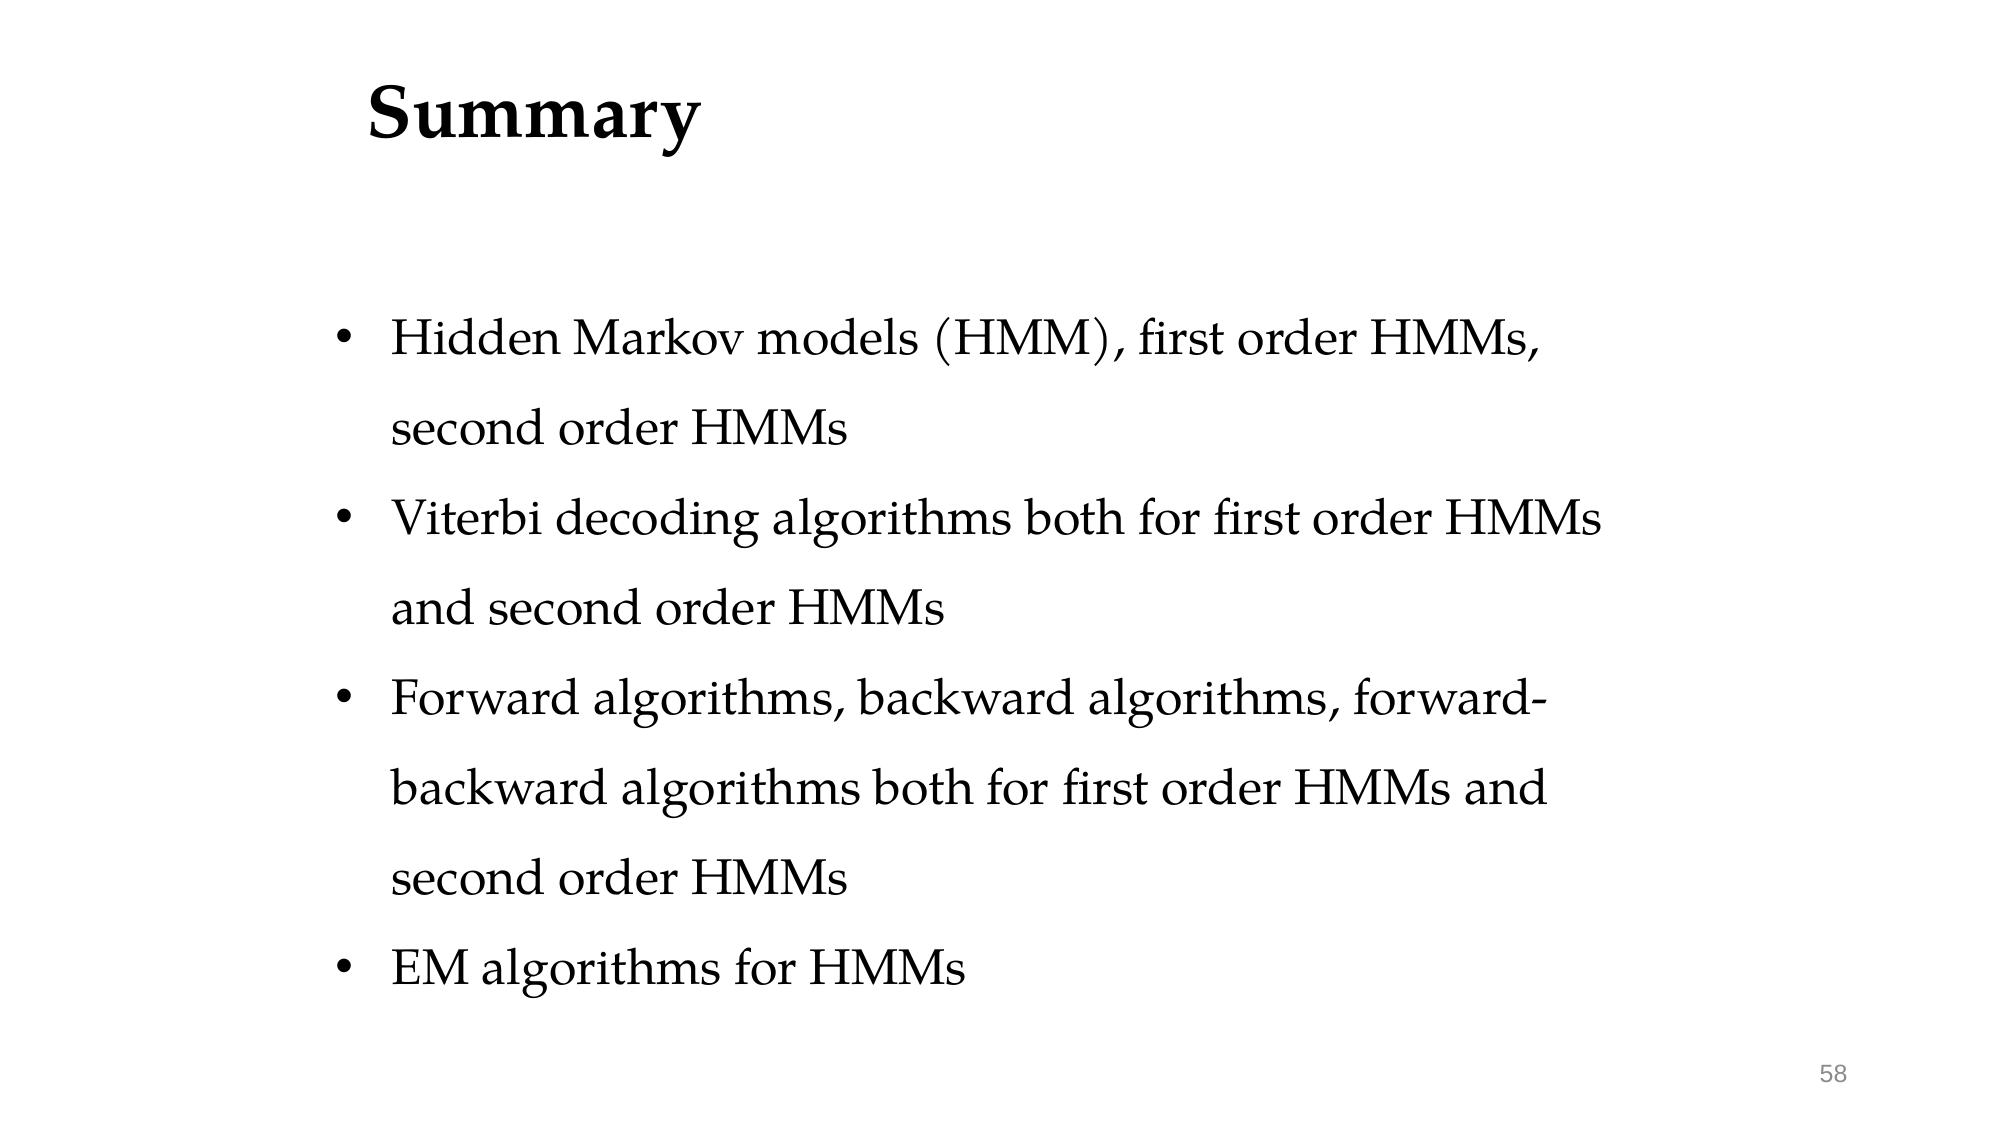

Summary
Hidden Markov models (HMM), first order HMMs, second order HMMs
Viterbi decoding algorithms both for first order HMMs and second order HMMs
Forward algorithms, backward algorithms, forward-backward algorithms both for first order HMMs and second order HMMs
EM algorithms for HMMs
58